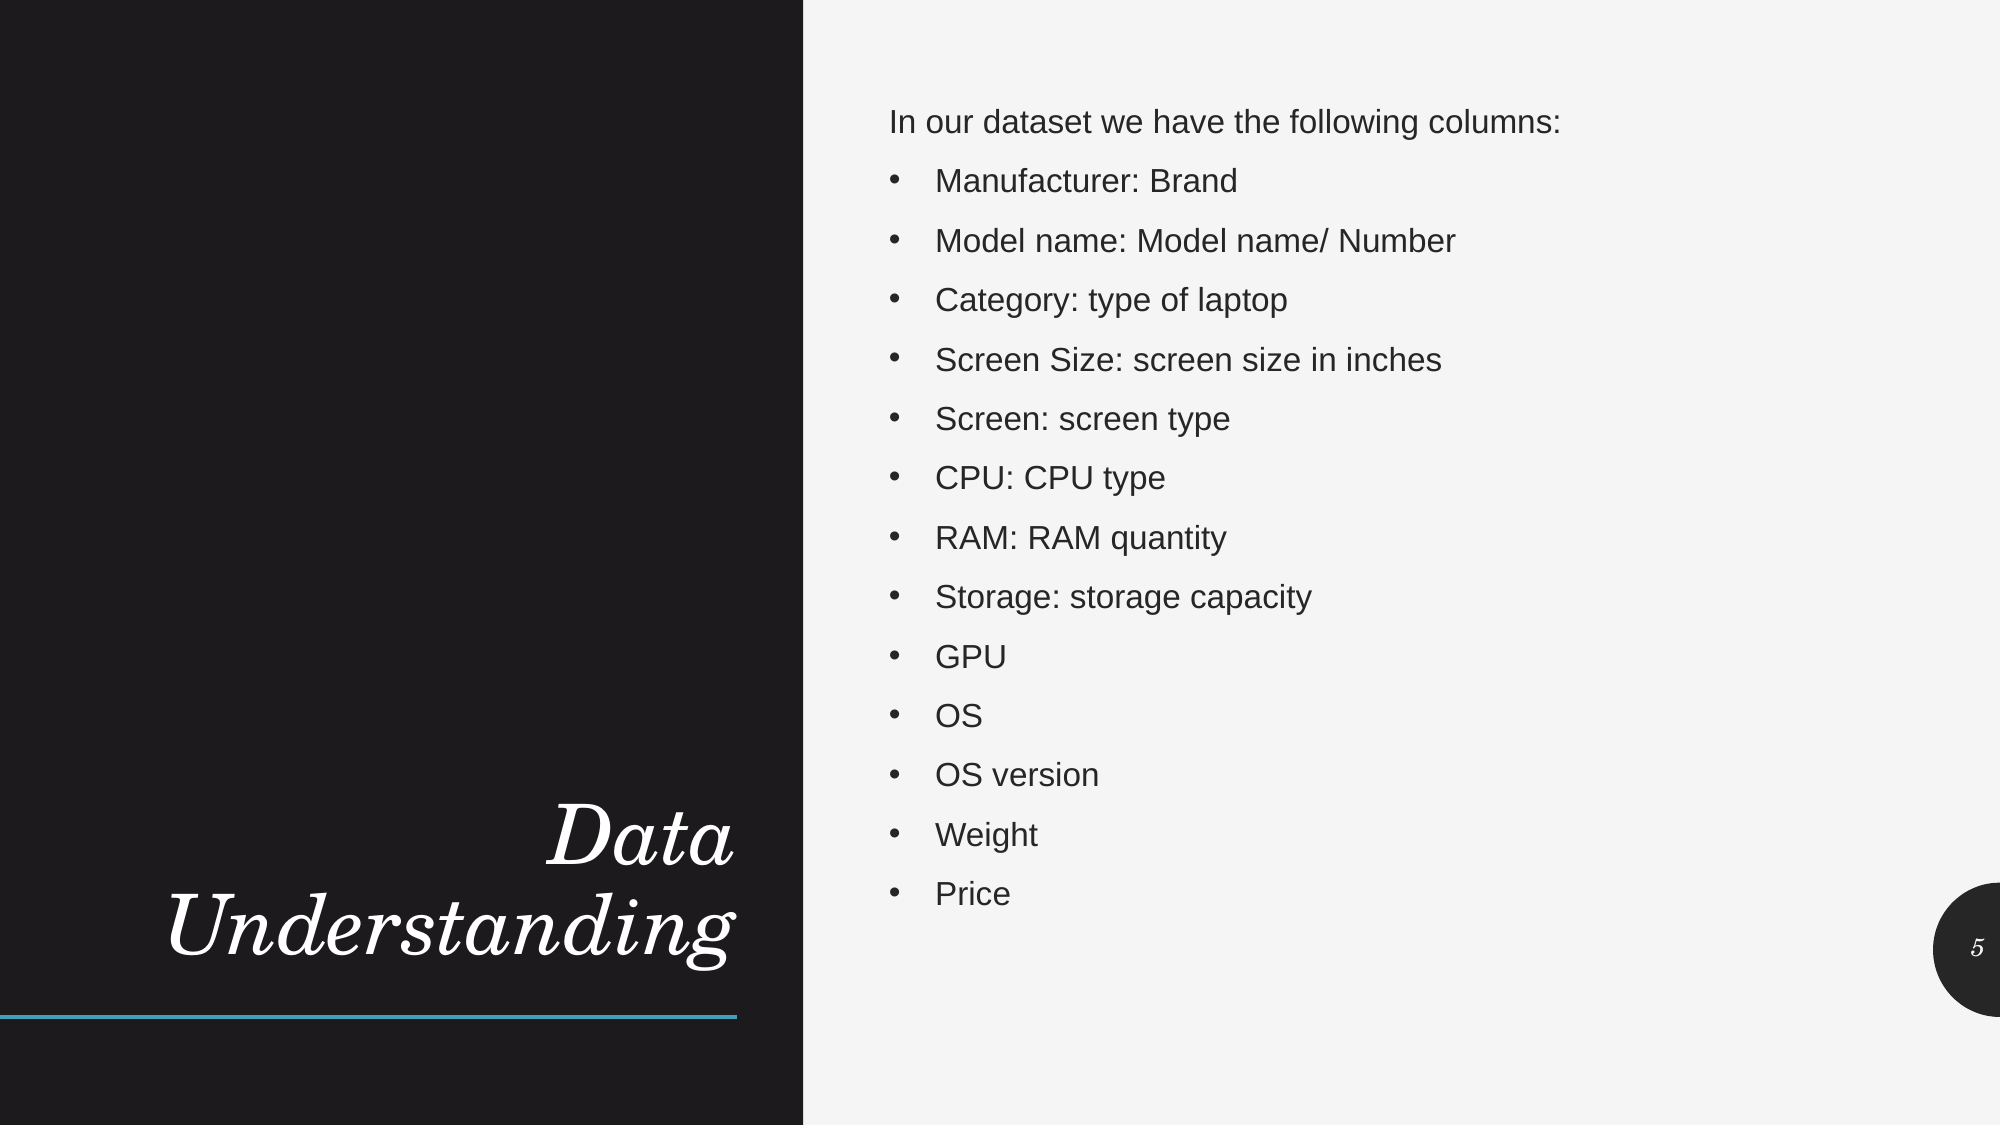

In our dataset we have the following columns:
Manufacturer: Brand
Model name: Model name/ Number
Category: type of laptop
Screen Size: screen size in inches
Screen: screen type
CPU: CPU type
RAM: RAM quantity
Storage: storage capacity
GPU
OS
OS version
Weight
Price

# Data Understanding
5